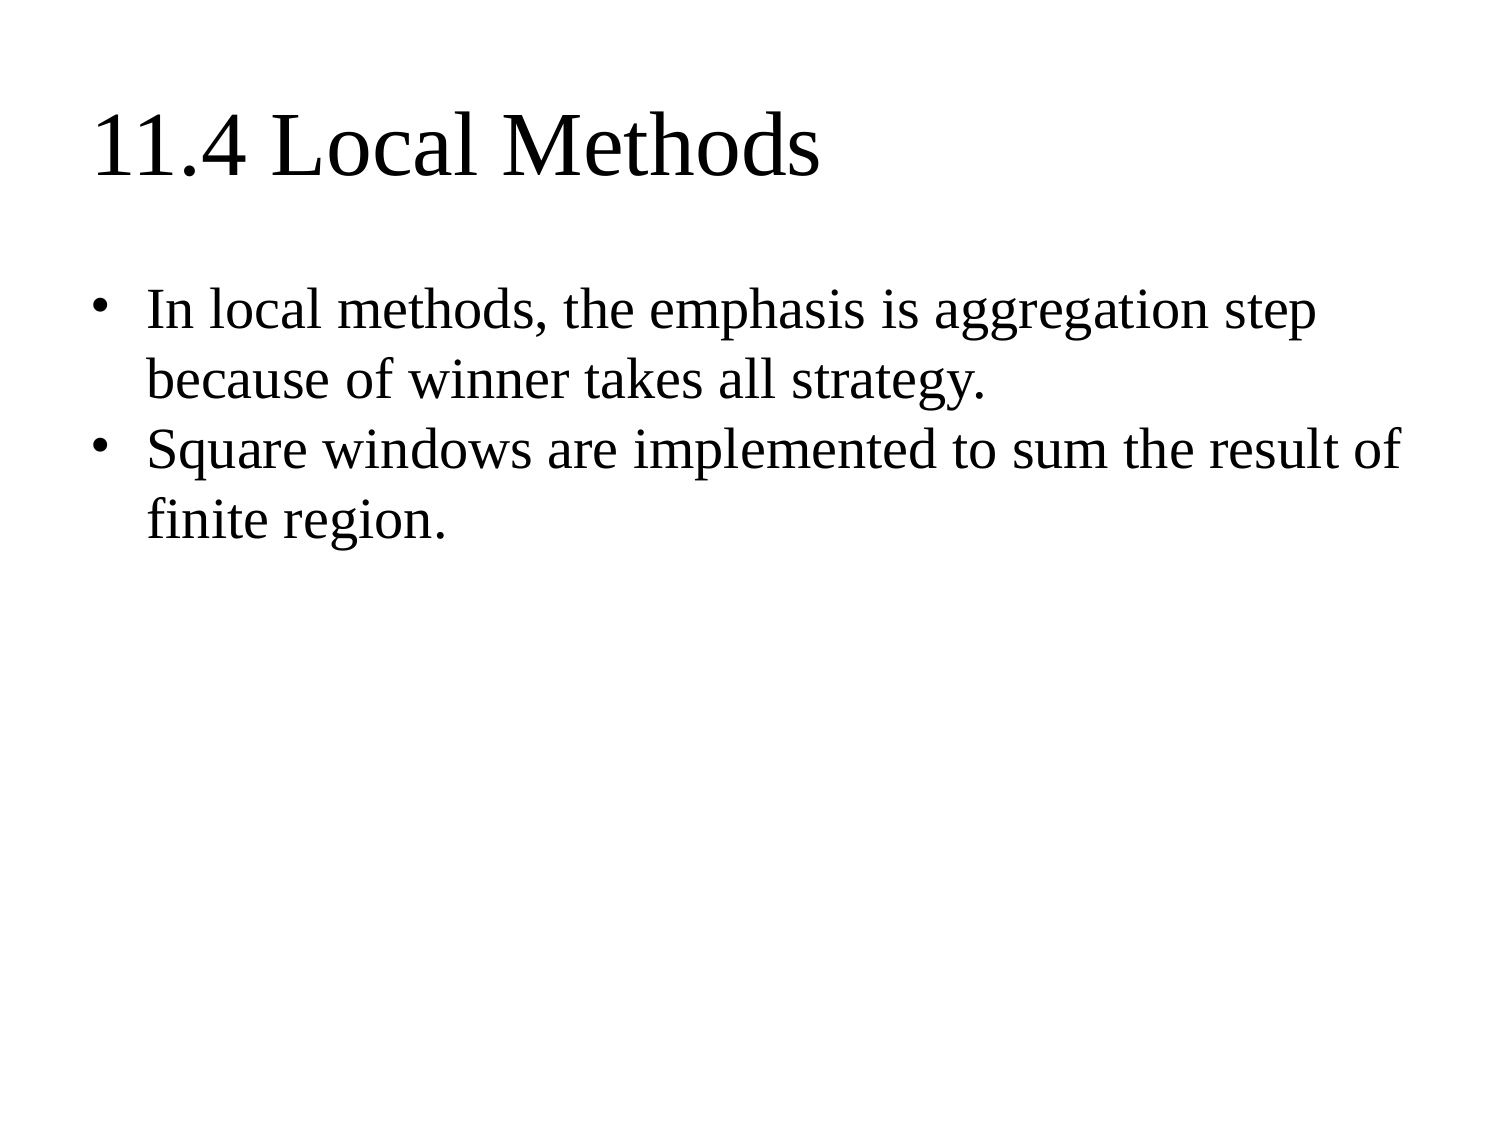

# 11.4 Local Methods
In local methods, the emphasis is aggregation step because of winner takes all strategy.
Square windows are implemented to sum the result of finite region.